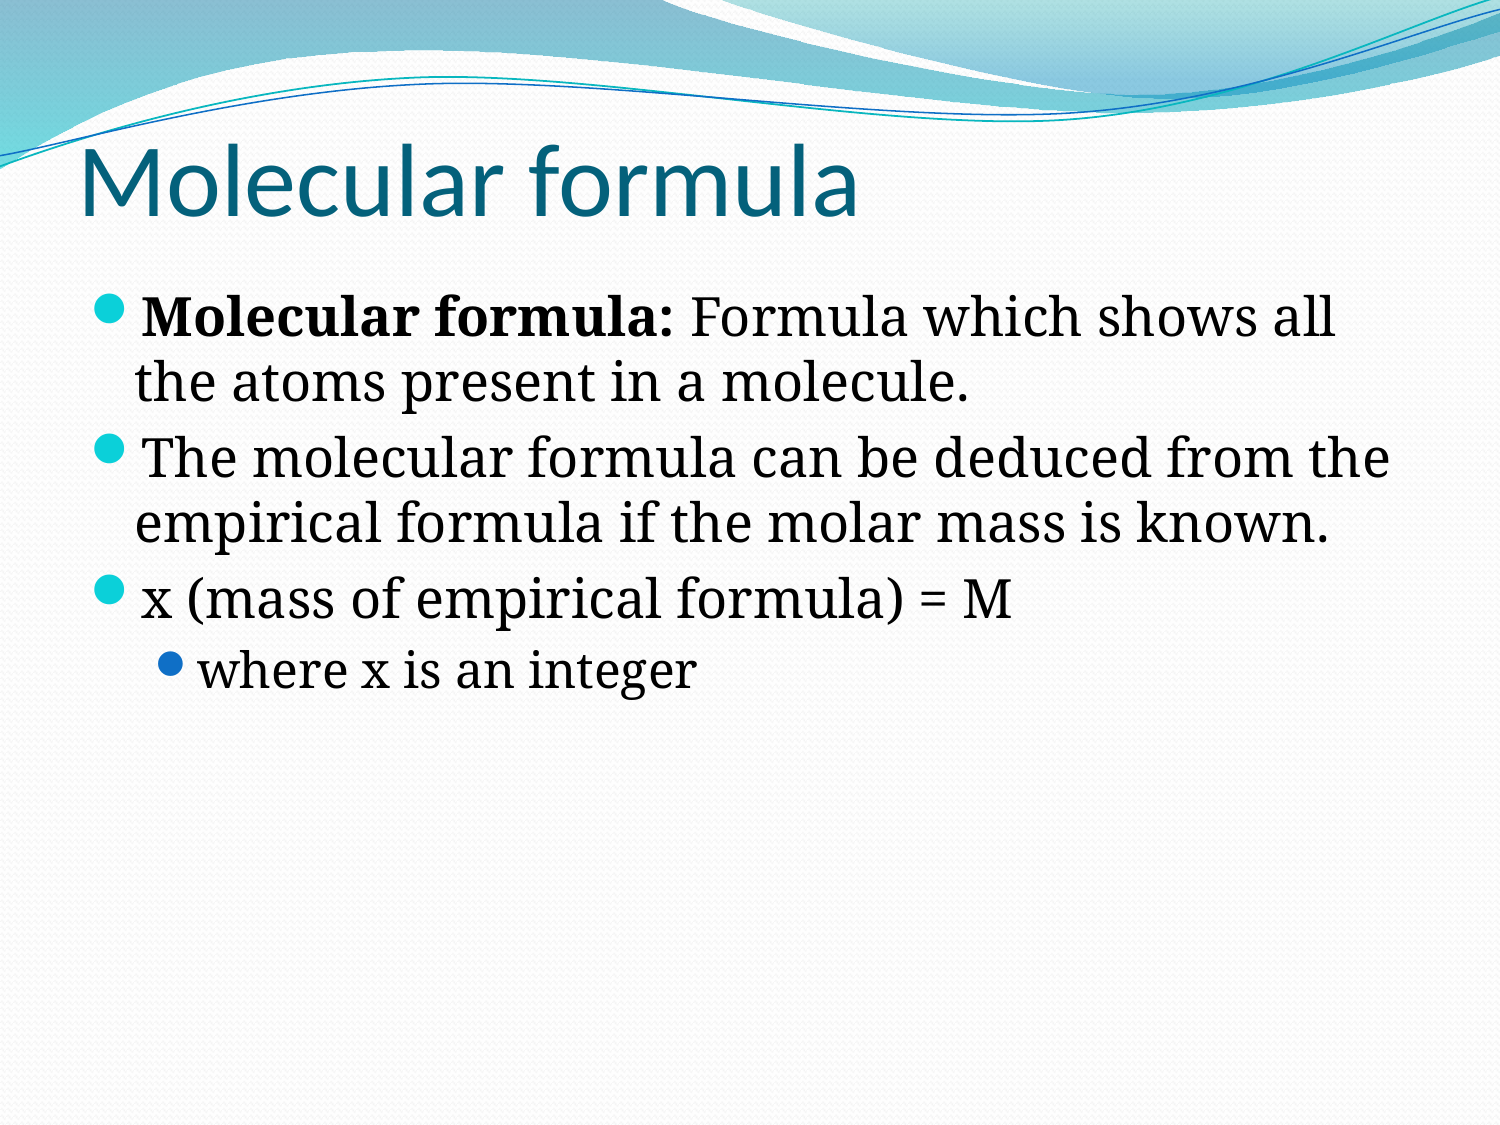

# Molecular formula
Molecular formula: Formula which shows all the atoms present in a molecule.
The molecular formula can be deduced from the empirical formula if the molar mass is known.
x (mass of empirical formula) = M
where x is an integer